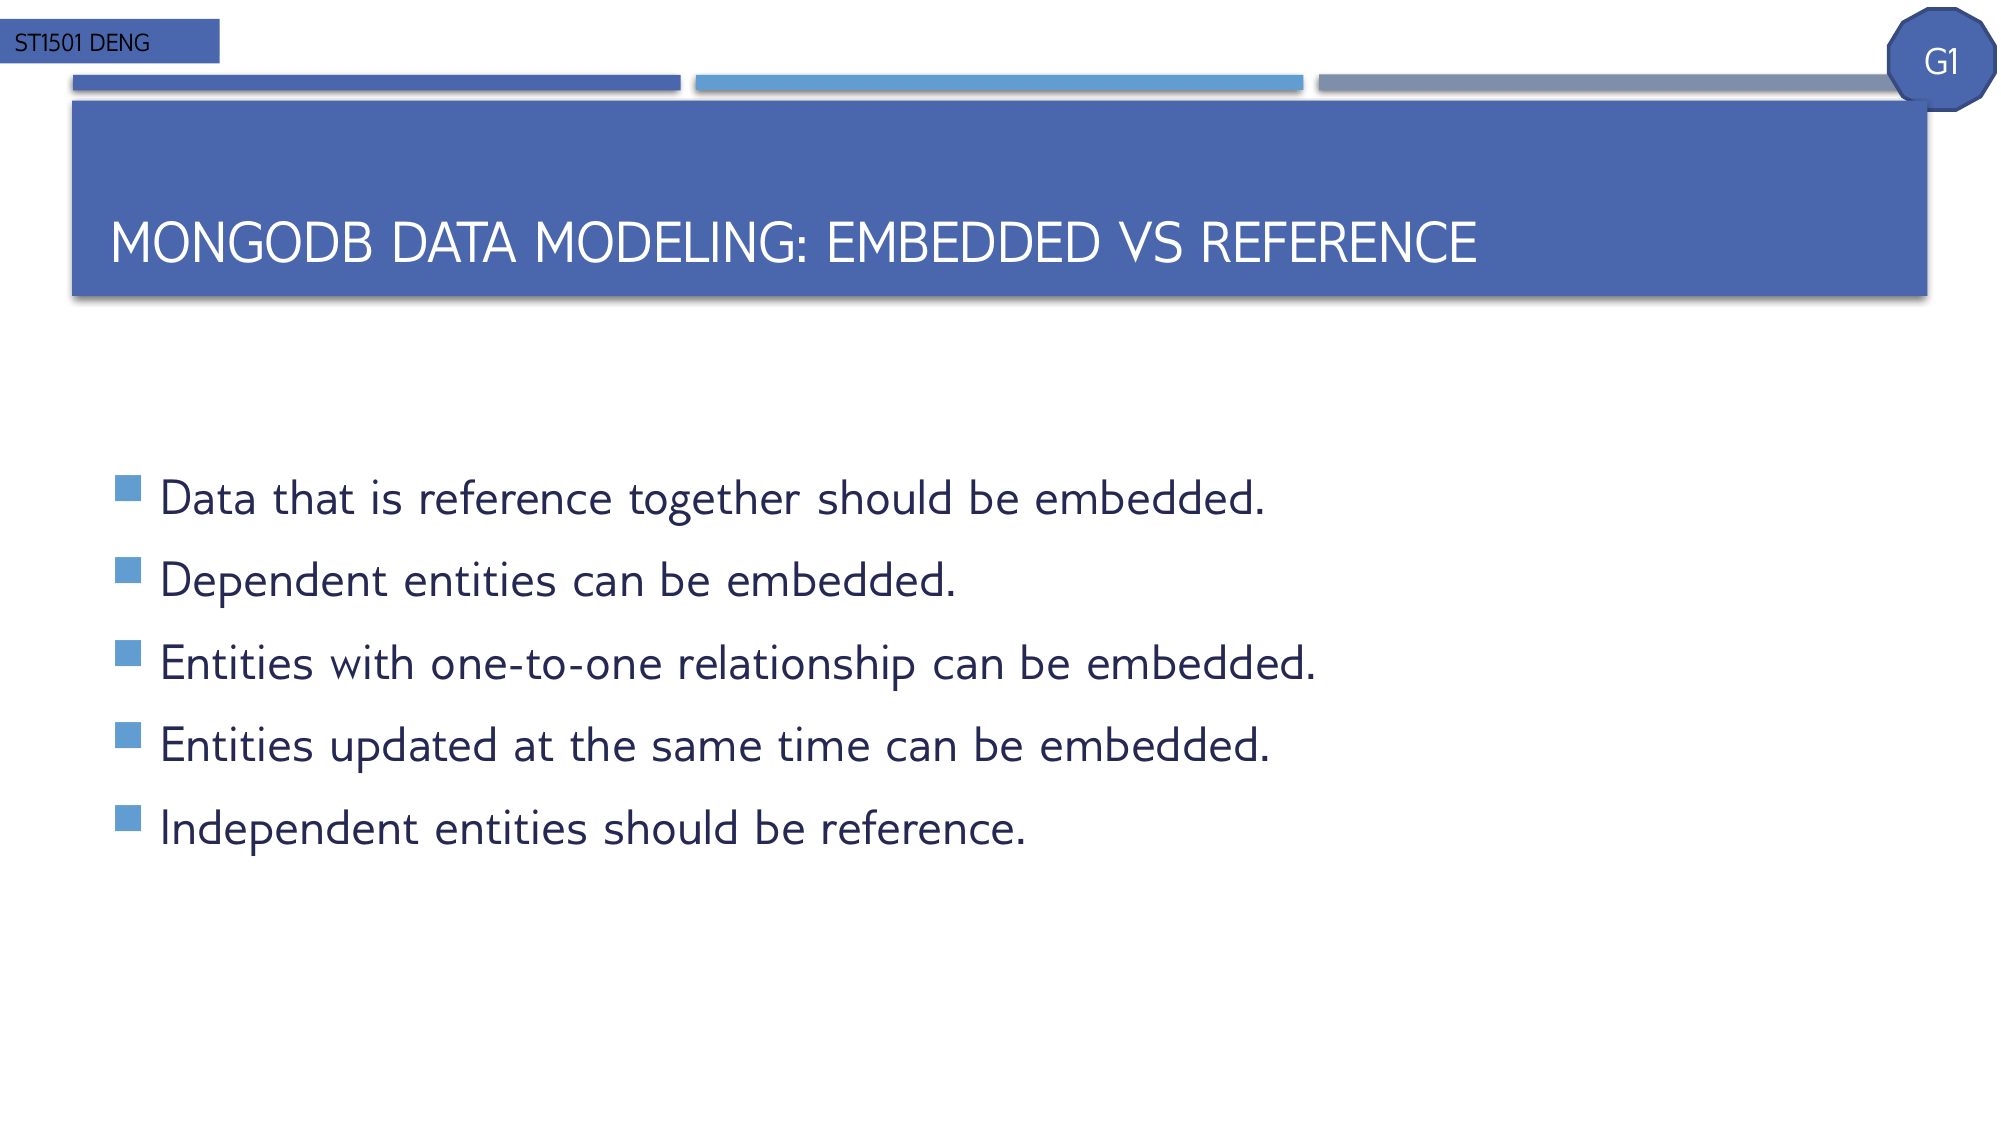

# MONGodb data modeling: embedded vs reference
Data that is reference together should be embedded.
Dependent entities can be embedded.
Entities with one-to-one relationship can be embedded.
Entities updated at the same time can be embedded.
Independent entities should be reference.